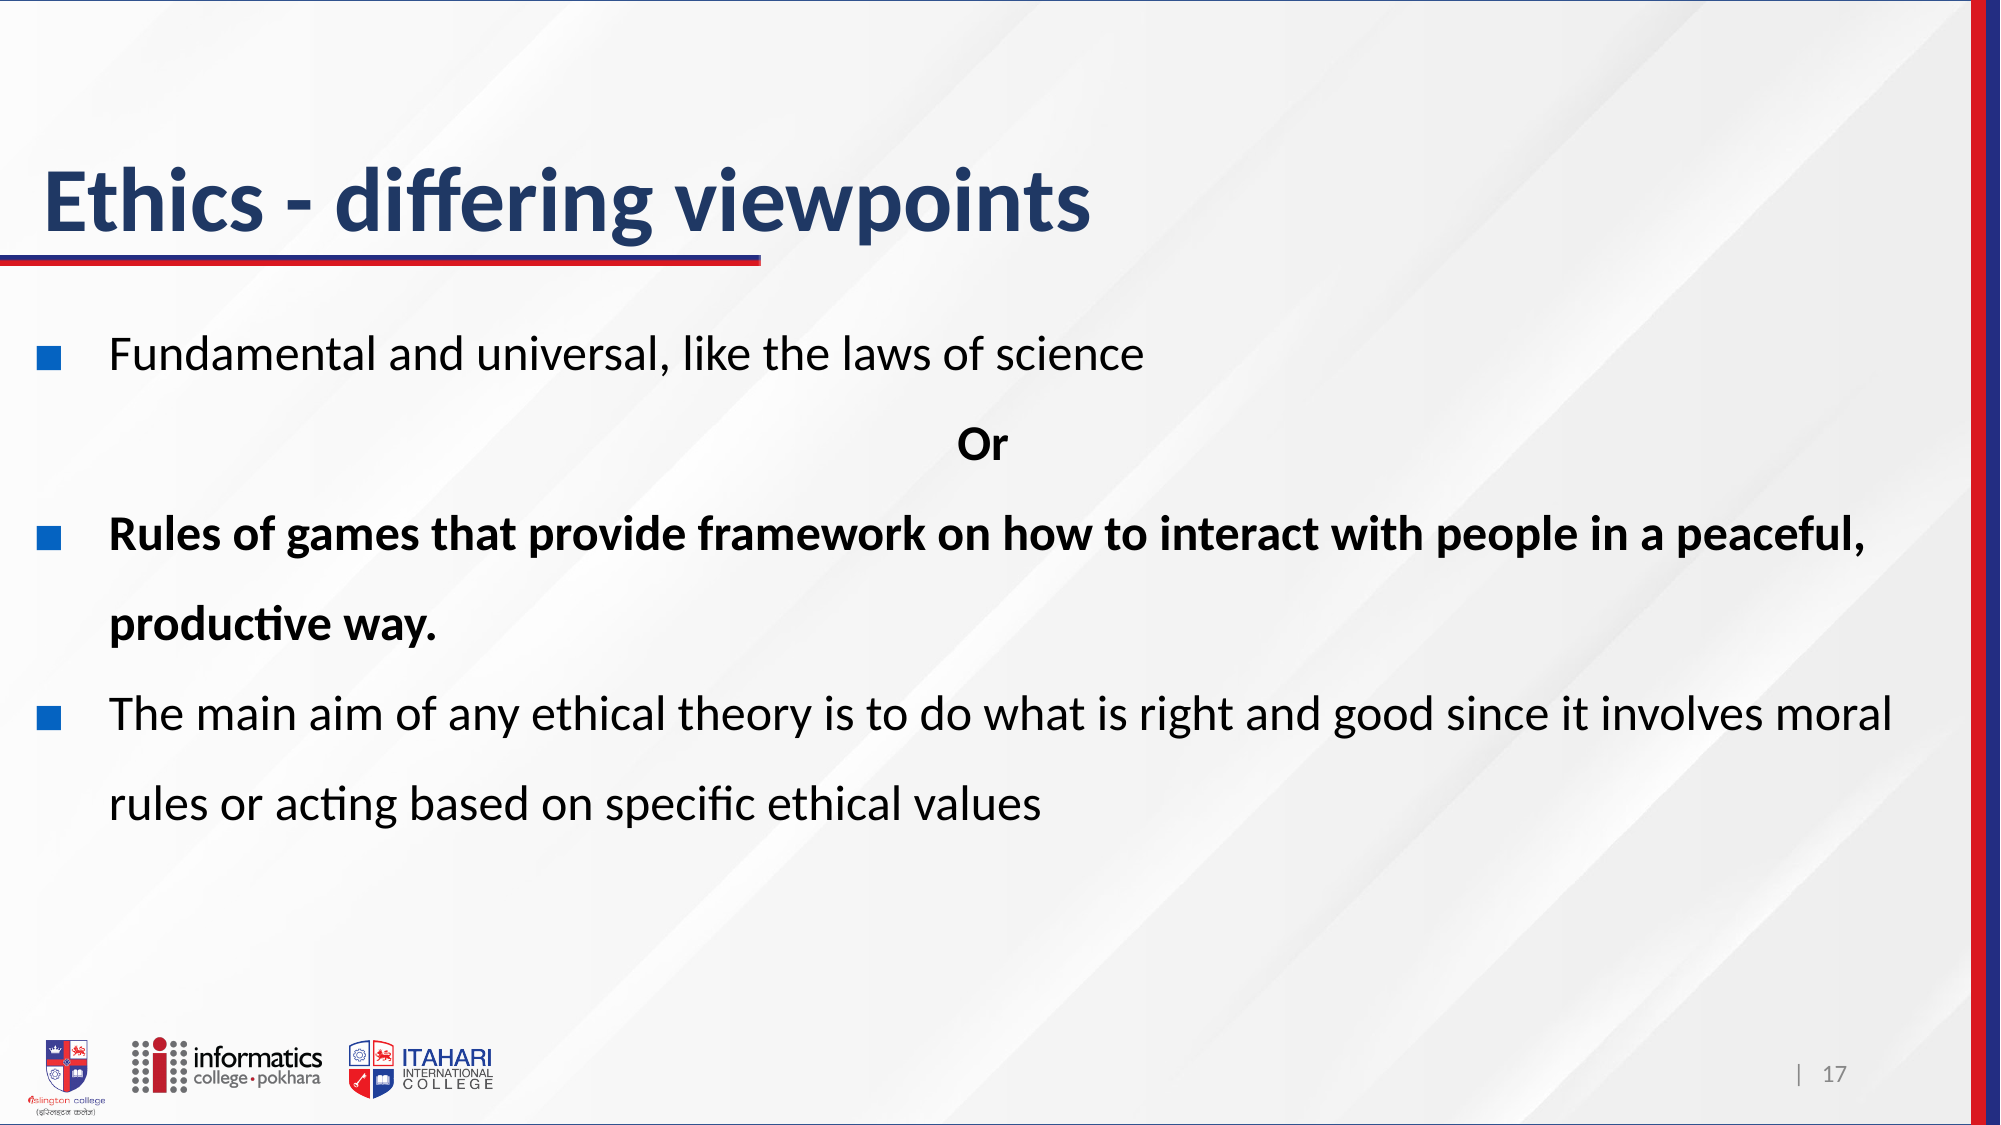

# Ethics - differing viewpoints
Fundamental and universal, like the laws of science
Or
Rules of games that provide framework on how to interact with people in a peaceful, productive way.
The main aim of any ethical theory is to do what is right and good since it involves moral rules or acting based on specific ethical values

|   17